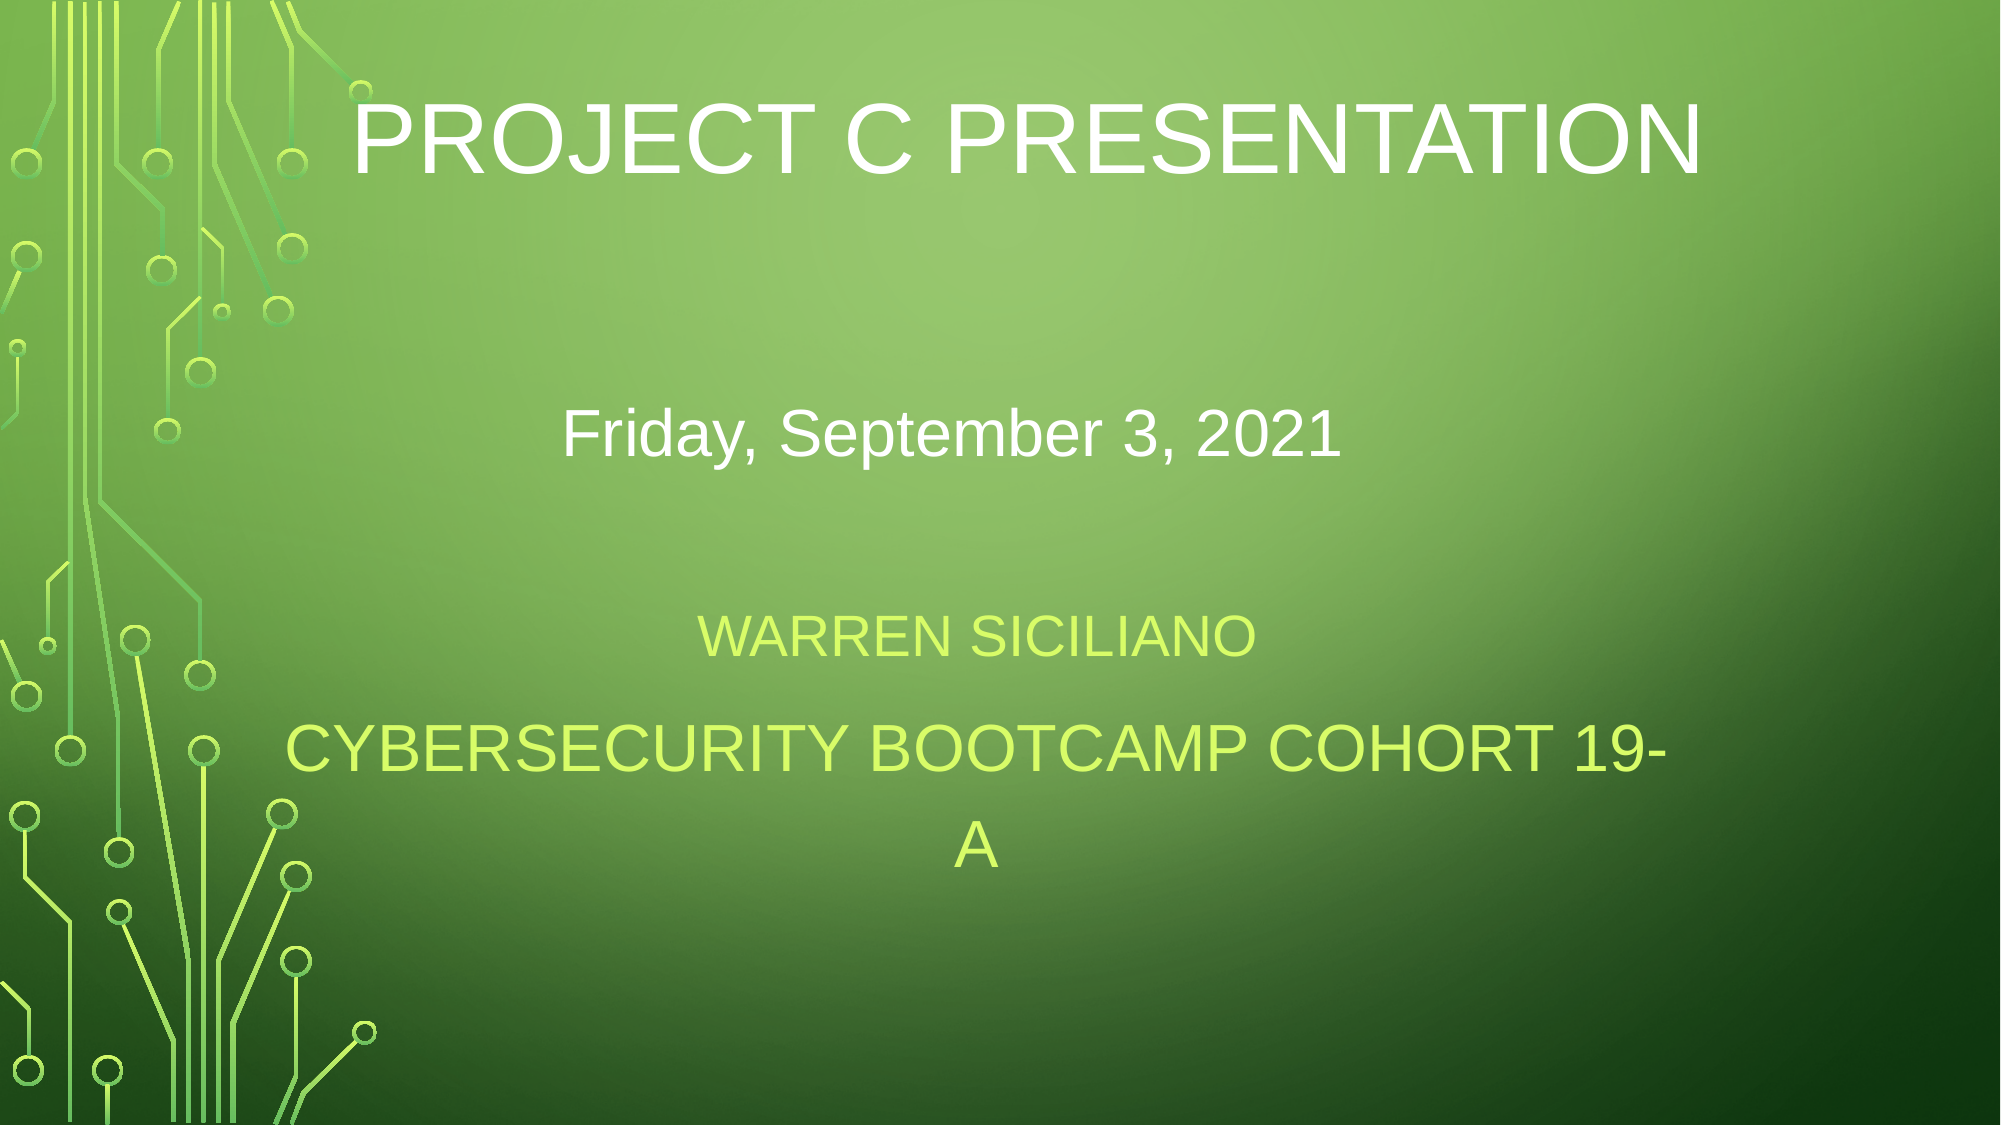

# PROJECT C PRESENTATION
Friday, September 3, 2021
Warren Siciliano
Cybersecurity Bootcamp cohort 19-a